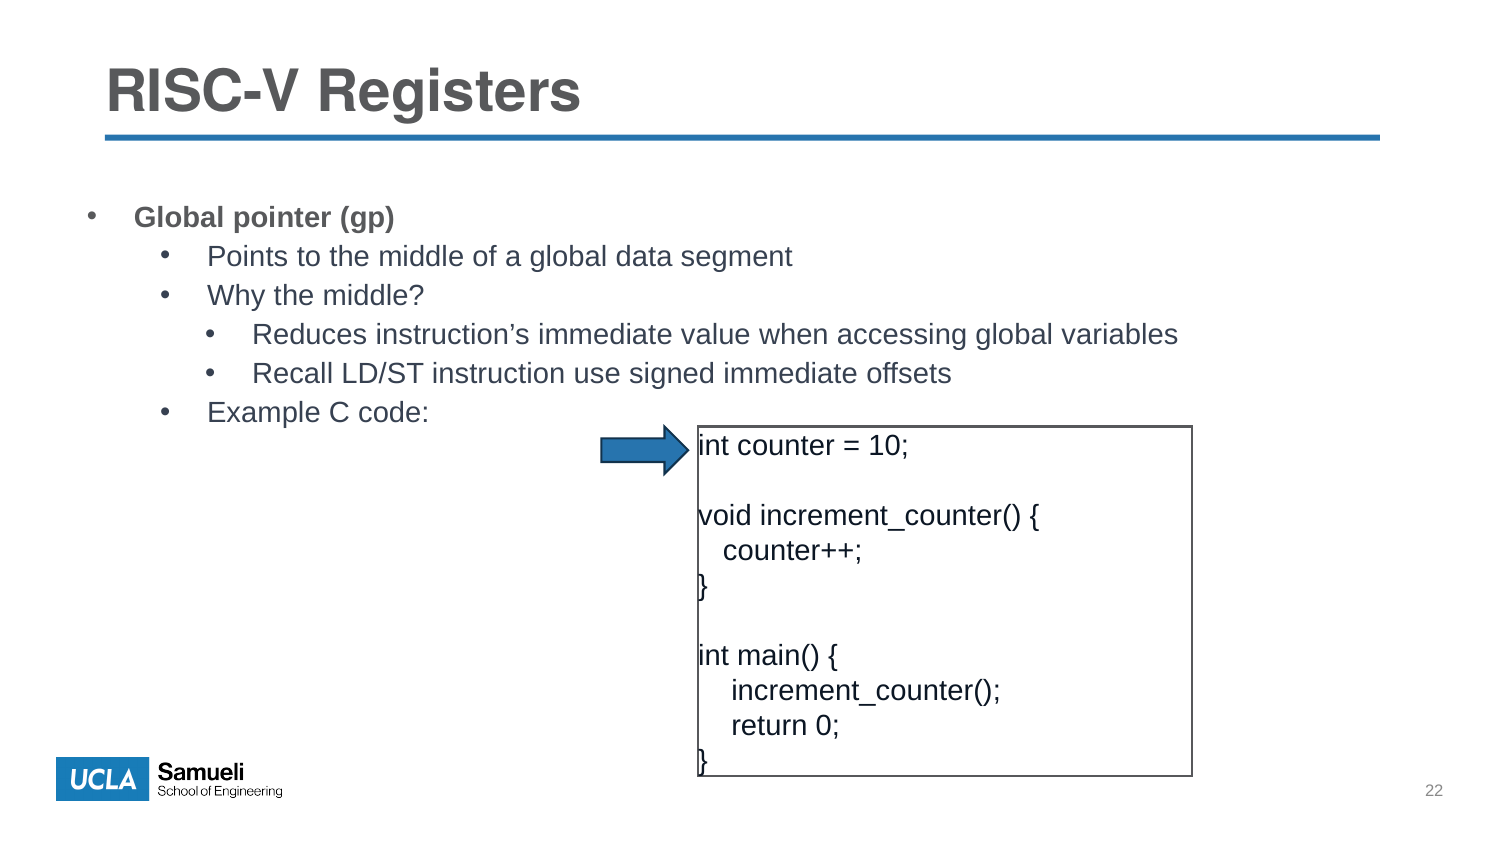

# RISC-V Registers
Global pointer (gp)
Points to the middle of a global data segment
Why the middle?
Reduces instruction’s immediate value when accessing global variables
Recall LD/ST instruction use signed immediate offsets
Example C code:

int counter = 10;

void increment_counter() {
   counter++;
}

int main() {
    increment_counter();
    return 0;
}
22